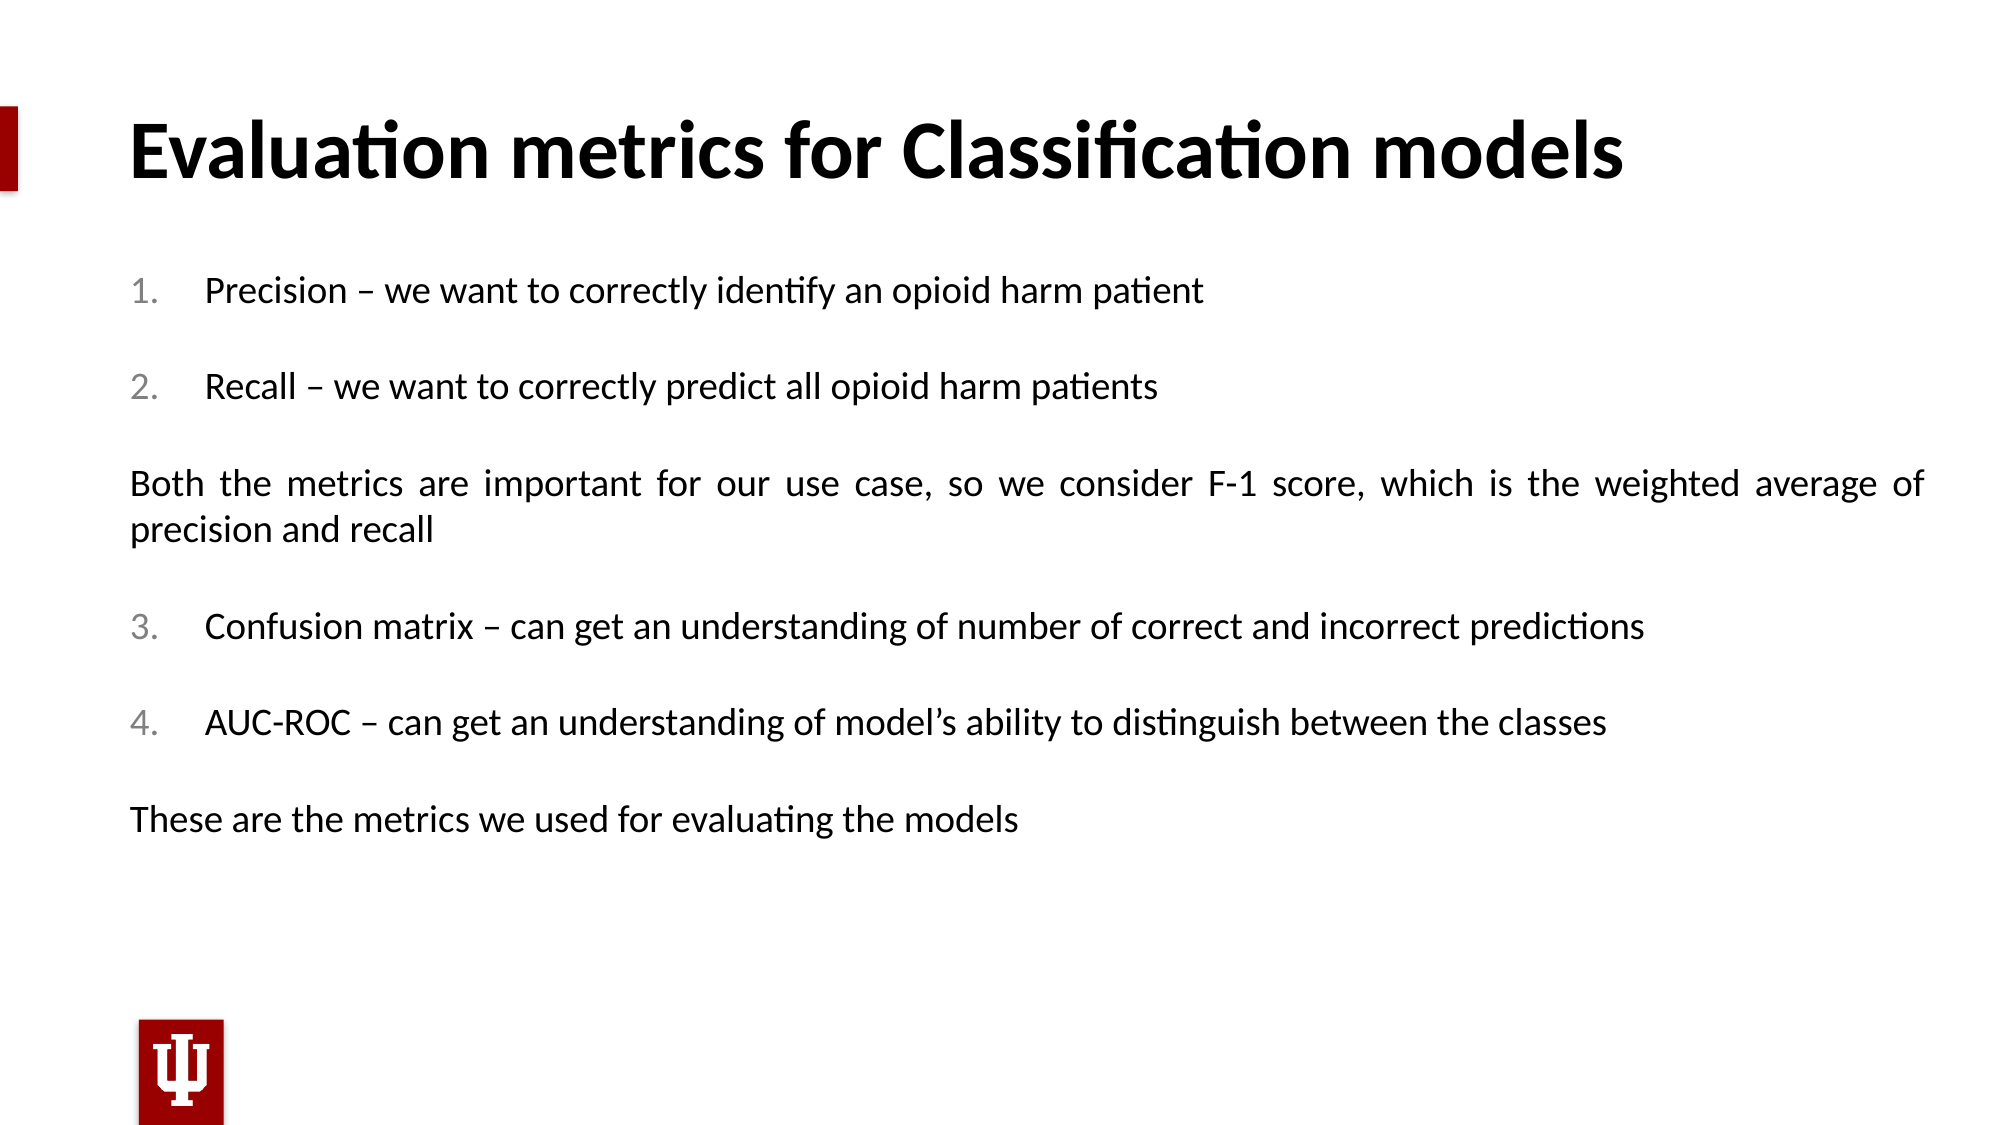

# Evaluation metrics for Classification models
Precision – we want to correctly identify an opioid harm patient
Recall – we want to correctly predict all opioid harm patients
Both the metrics are important for our use case, so we consider F-1 score, which is the weighted average of precision and recall
Confusion matrix – can get an understanding of number of correct and incorrect predictions
AUC-ROC – can get an understanding of model’s ability to distinguish between the classes
These are the metrics we used for evaluating the models